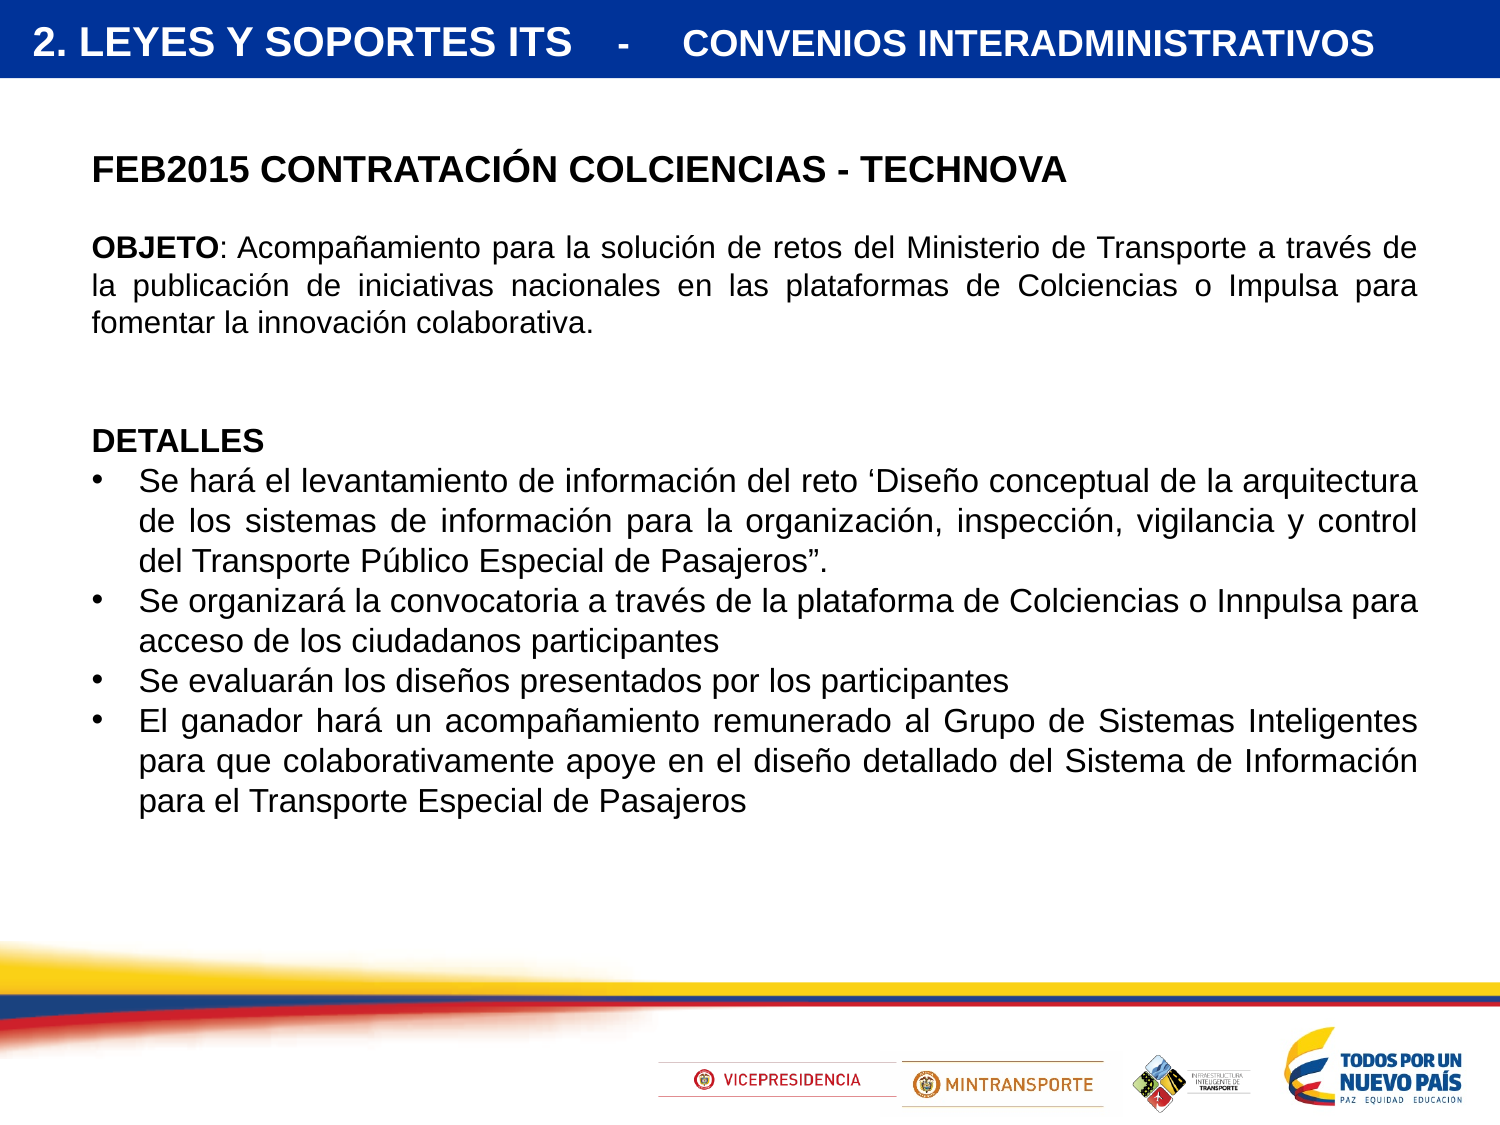

2. LEYES Y SOPORTES ITS    -     CONVENIOS INTERADMINISTRATIVOS

FEB2015 CONTRATACIÓN COLCIENCIAS - TECHNOVA

OBJETO: Acompañamiento para la solución de retos del Ministerio de Transporte a través de la publicación de iniciativas nacionales en las plataformas de Colciencias o Impulsa para fomentar la innovación colaborativa.

DETALLES
Se hará el levantamiento de información del reto ‘Diseño conceptual de la arquitectura de los sistemas de información para la organización, inspección, vigilancia y control del Transporte Público Especial de Pasajeros”.
Se organizará la convocatoria a través de la plataforma de Colciencias o Innpulsa para acceso de los ciudadanos participantes
Se evaluarán los diseños presentados por los participantes
El ganador hará un acompañamiento remunerado al Grupo de Sistemas Inteligentes para que colaborativamente apoye en el diseño detallado del Sistema de Información para el Transporte Especial de Pasajeros